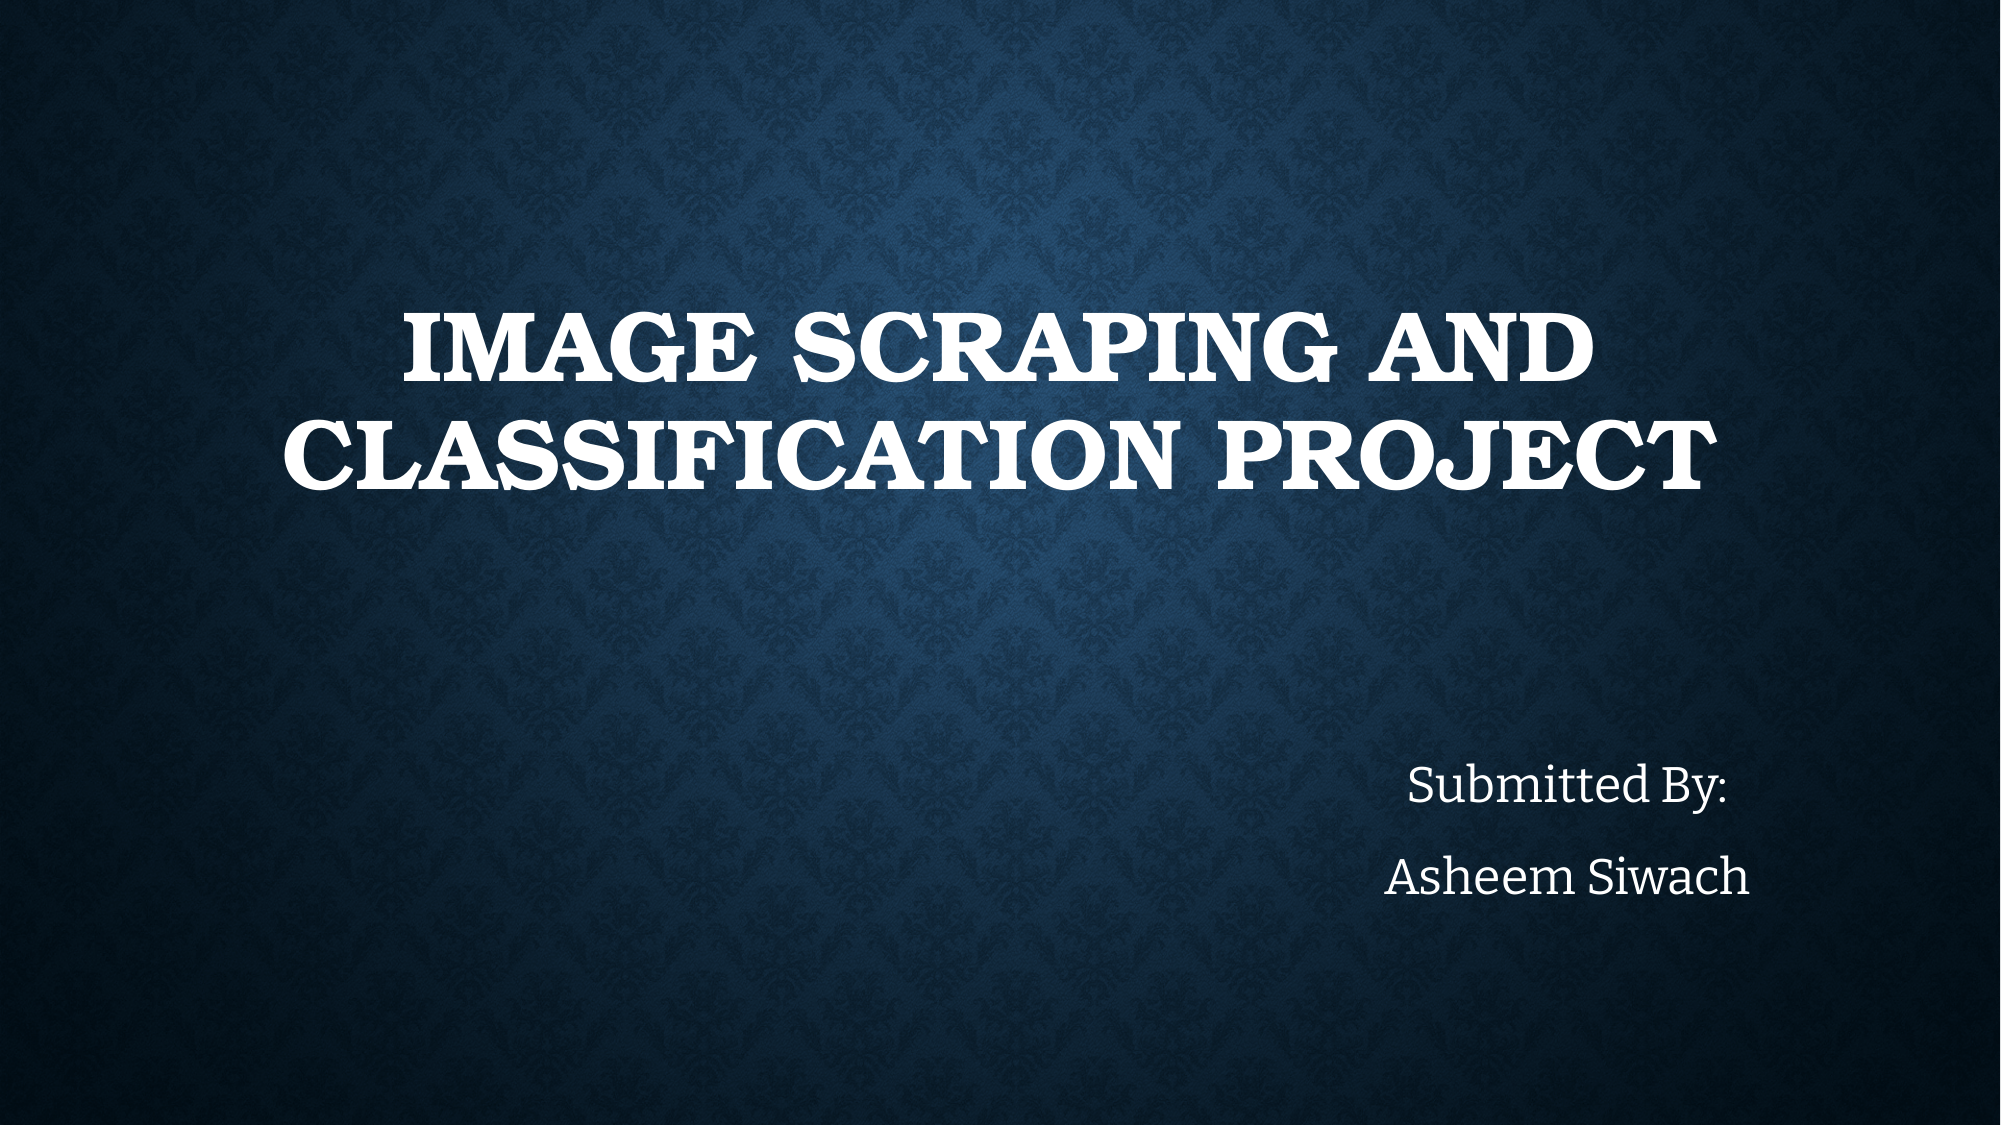

# Image scraping and classification project
Submitted By:
Asheem Siwach